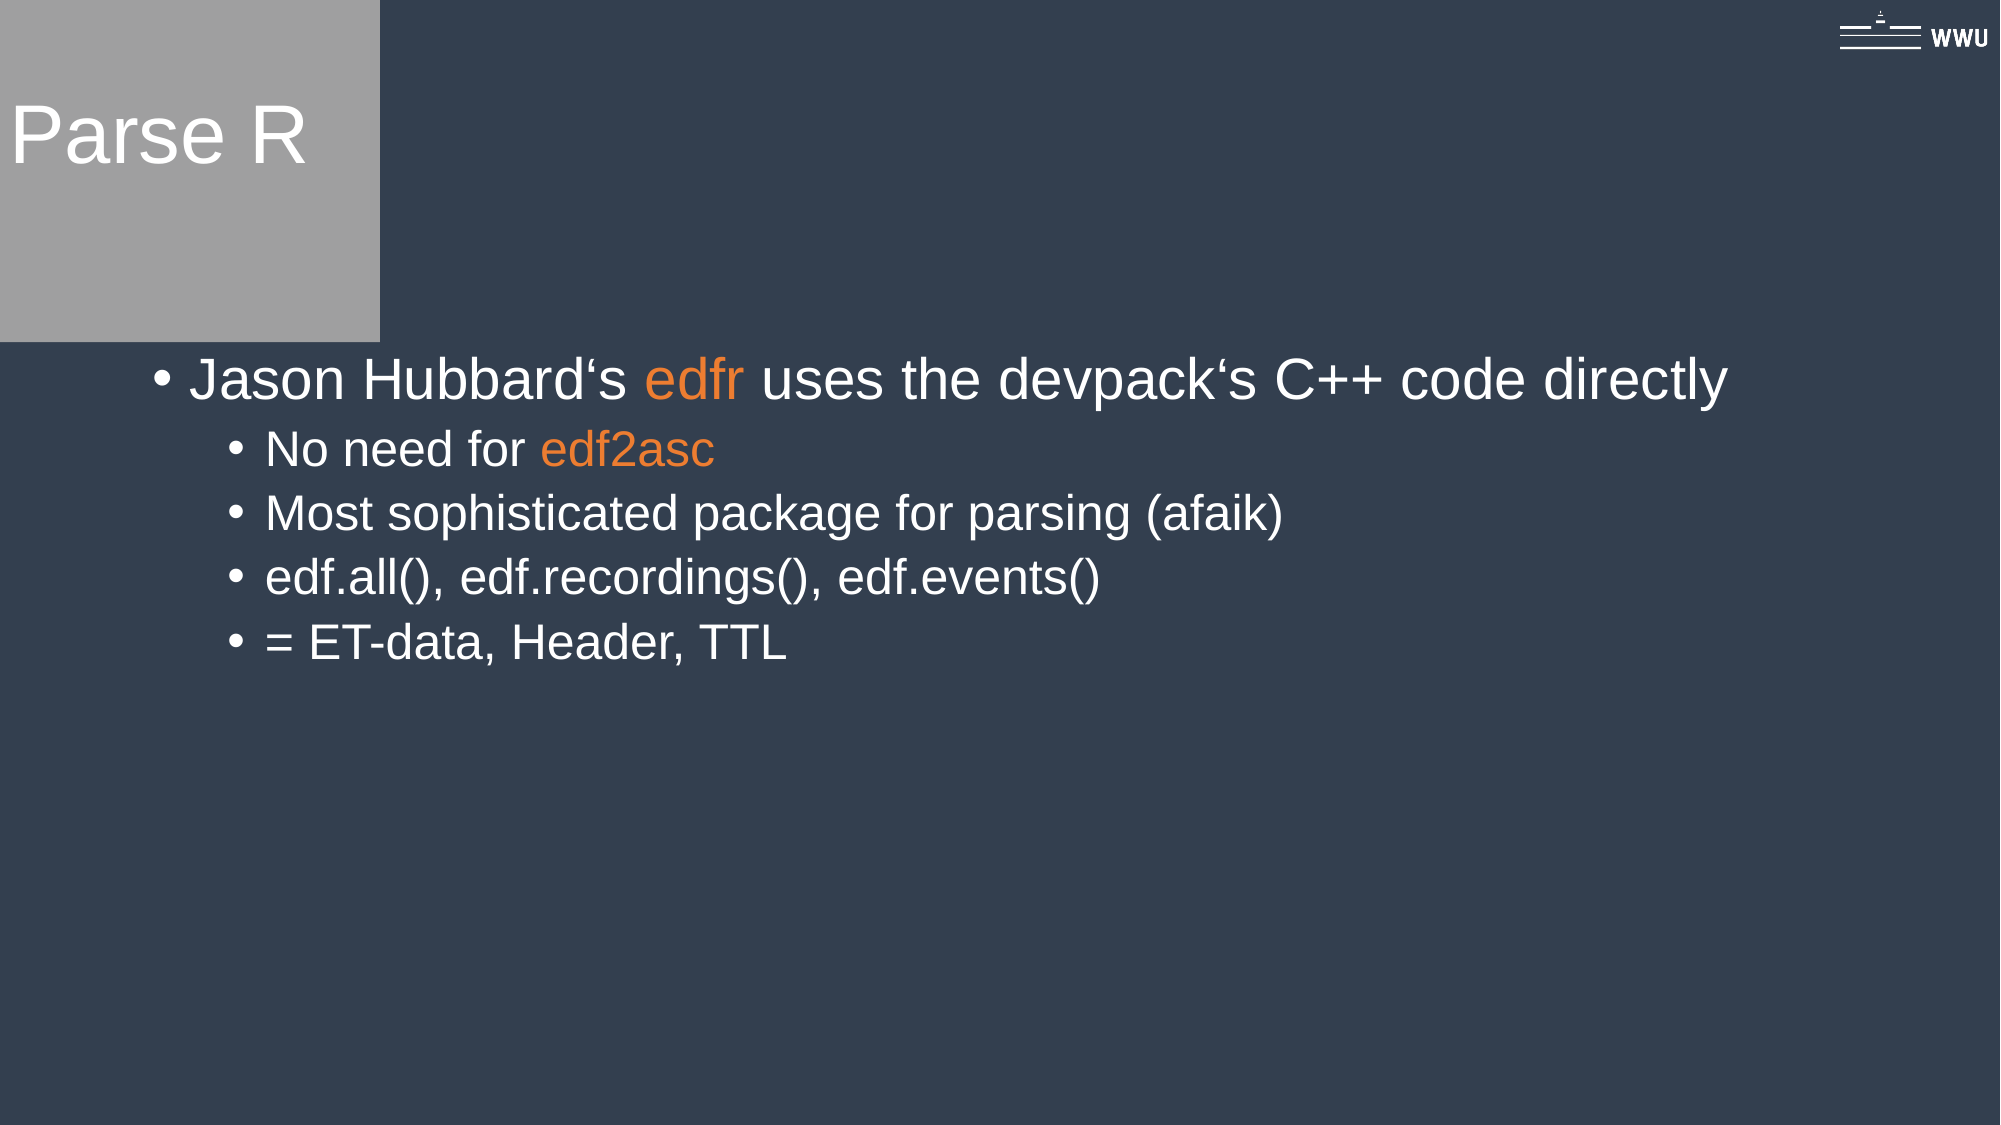

Parse R
Jason Hubbard‘s edfr uses the devpack‘s C++ code directly
No need for edf2asc
Most sophisticated package for parsing (afaik)
edf.all(), edf.recordings(), edf.events()
= ET-data, Header, TTL